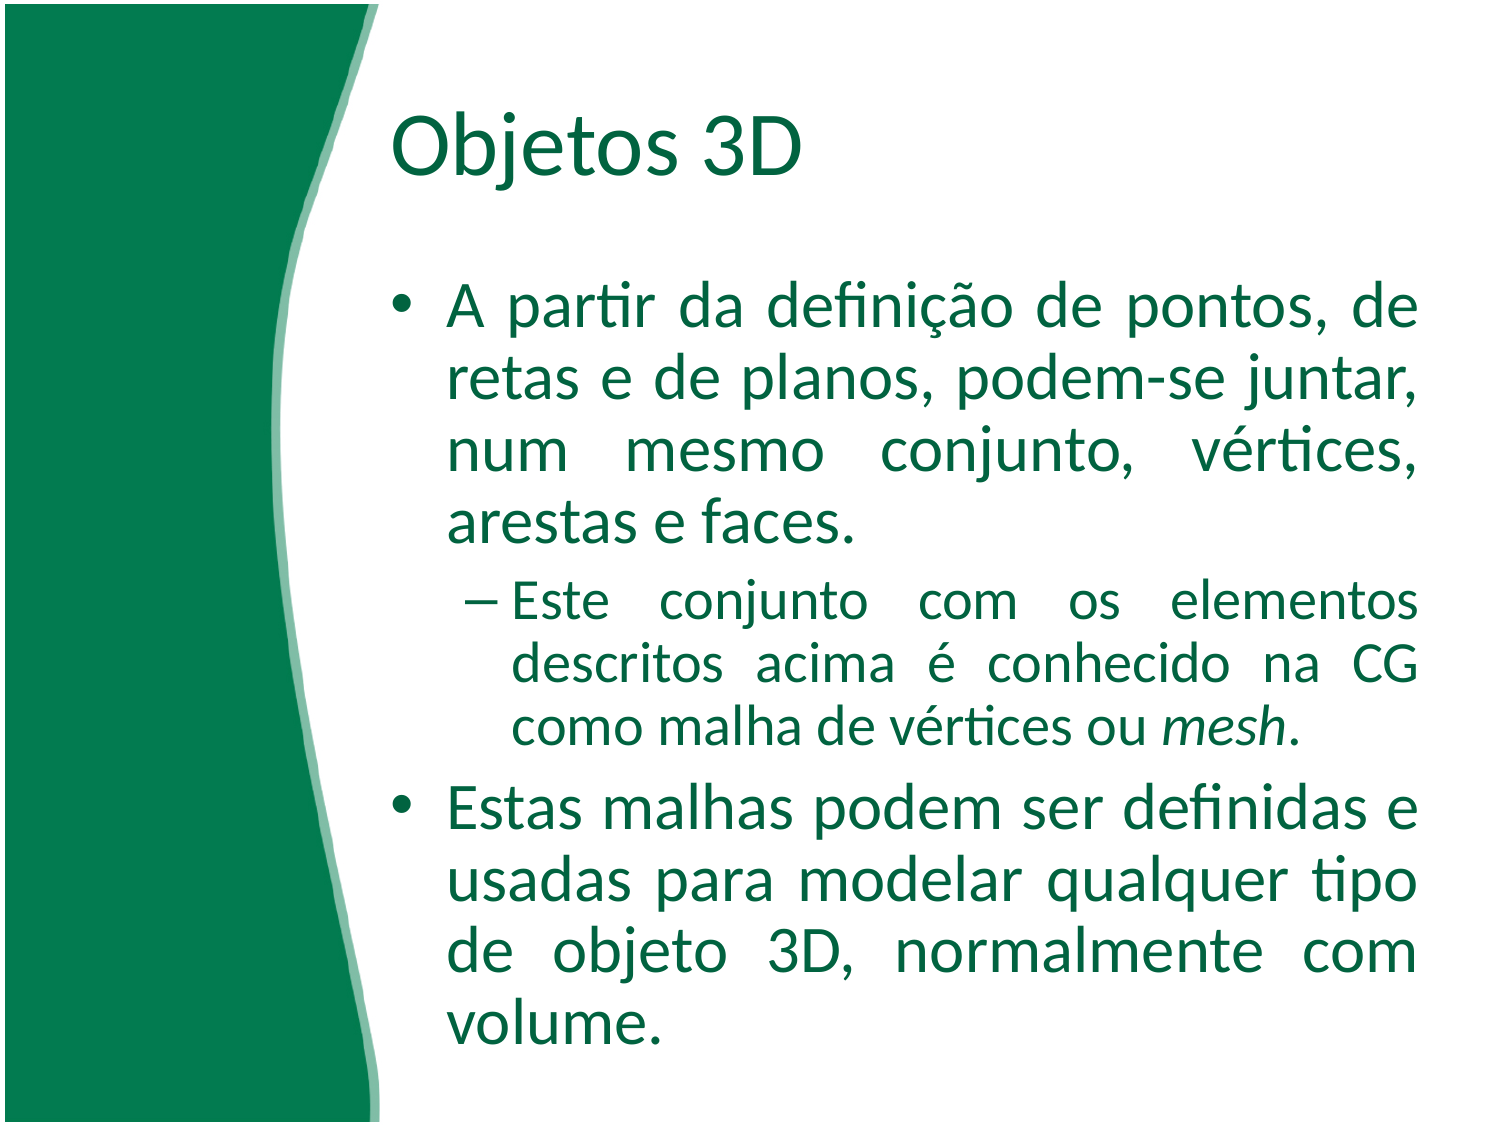

# Objetos 3D
A partir da definição de pontos, de retas e de planos, podem-se juntar, num mesmo conjunto, vértices, arestas e faces.
Este conjunto com os elementos descritos acima é conhecido na CG como malha de vértices ou mesh.
Estas malhas podem ser definidas e usadas para modelar qualquer tipo de objeto 3D, normalmente com volume.